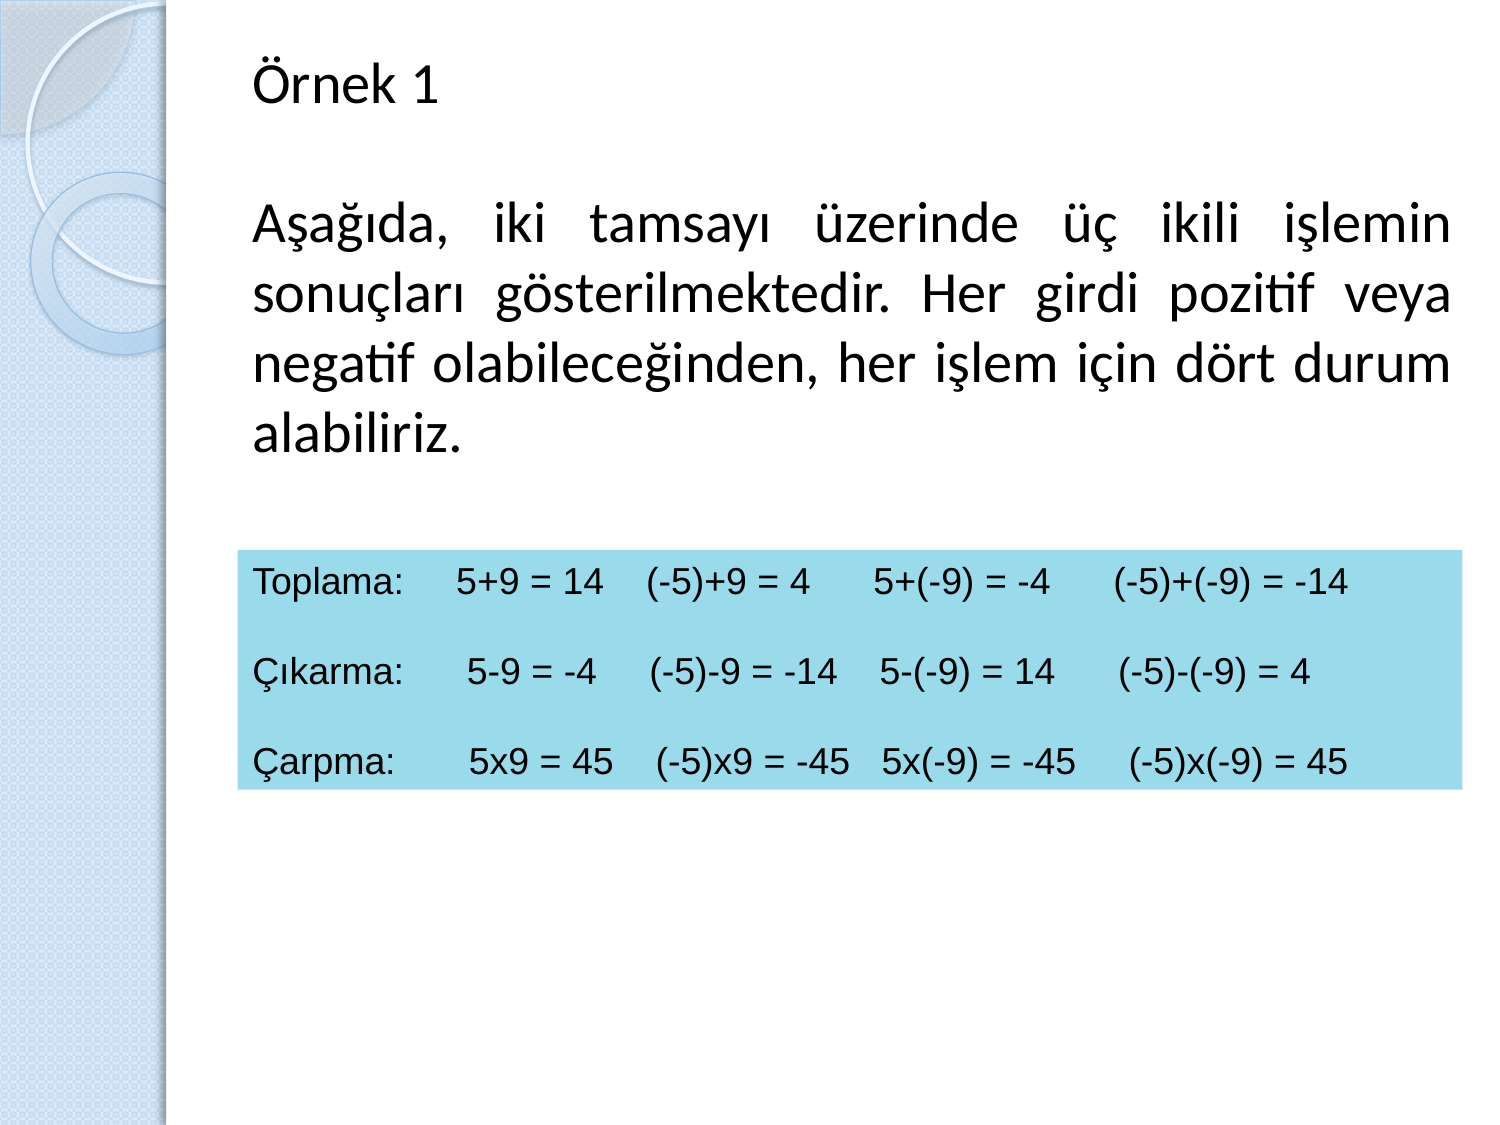

Örnek 1

Aşağıda, iki tamsayı üzerinde üç ikili işlemin sonuçları gösterilmektedir. Her girdi pozitif veya negatif olabileceğinden, her işlem için dört durum alabiliriz.

Toplama:     5+9 = 14    (-5)+9 = 4      5+(-9) = -4      (-5)+(-9) = -14
Çıkarma:      5-9 = -4     (-5)-9 = -14    5-(-9) = 14      (-5)-(-9) = 4

Çarpma:       5x9 = 45    (-5)x9 = -45   5x(-9) = -45     (-5)x(-9) = 45